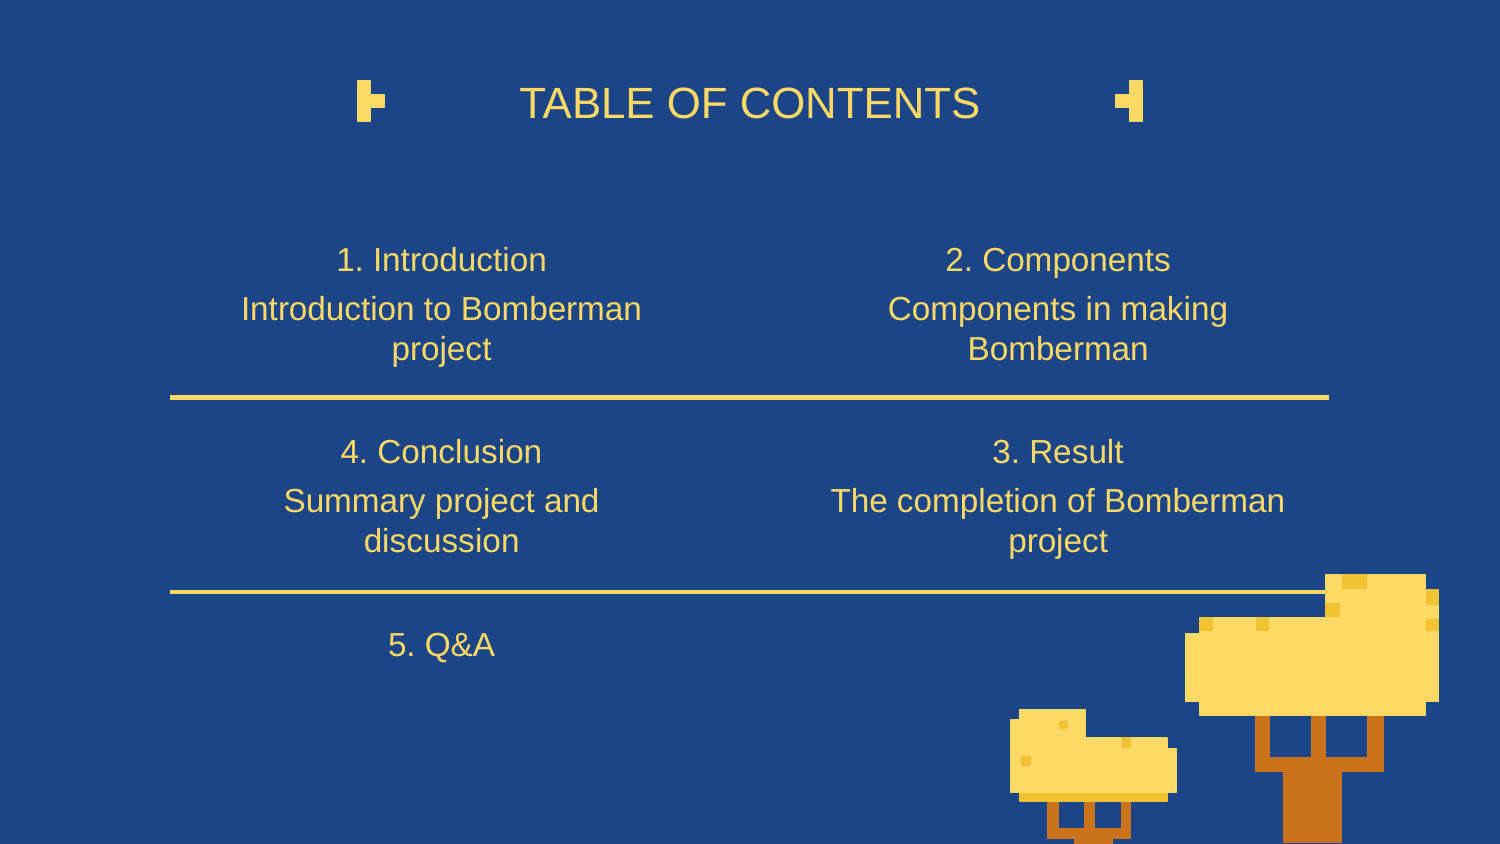

# TABLE OF CONTENTS

1. Introduction
2. Components
Introduction to Bomberman project
Components in making Bomberman
4. Conclusion
3. Result
Summary project and discussion
The completion of Bomberman project
5. Q&A